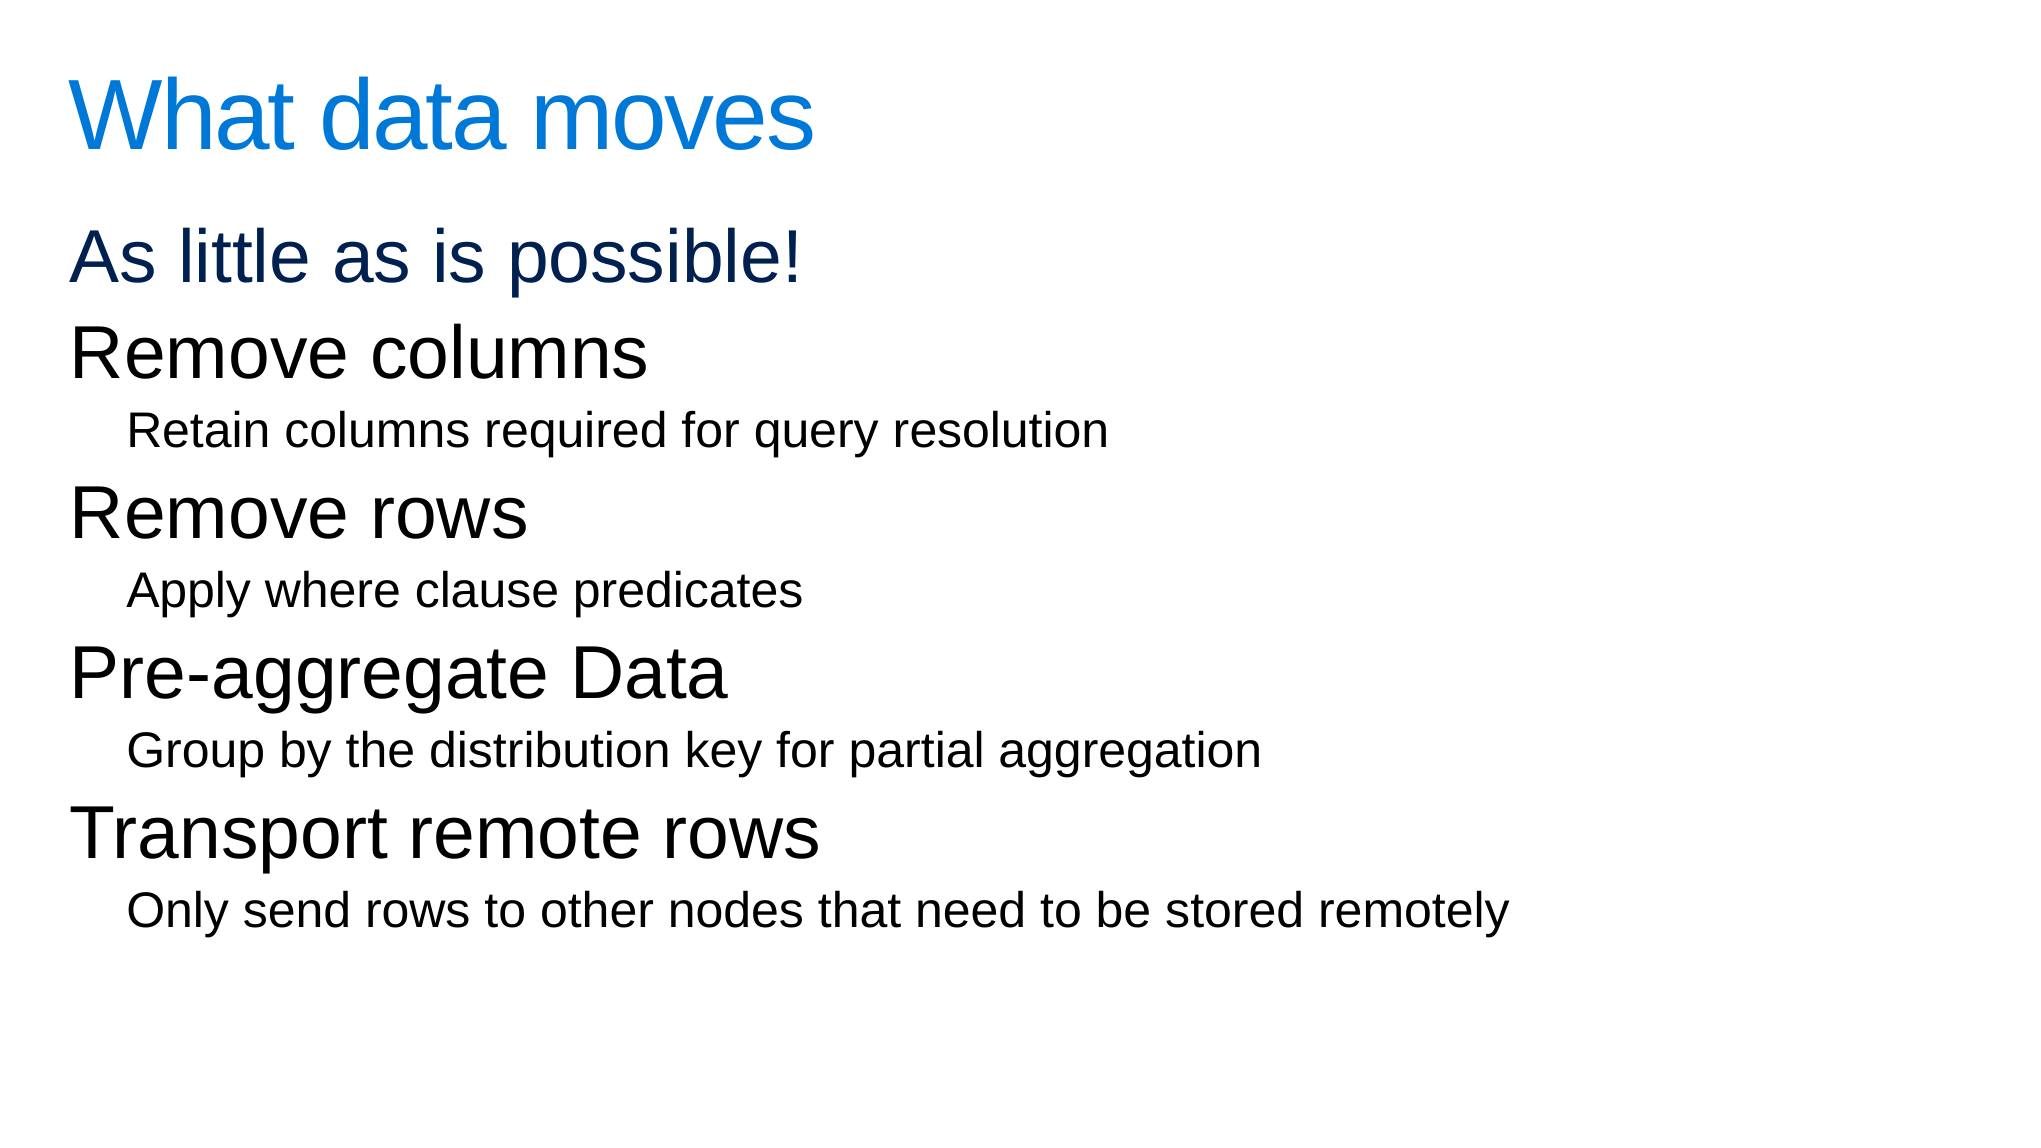

# What data moves
As little as is possible!
Remove columns
Retain columns required for query resolution
Remove rows
Apply where clause predicates
Pre-aggregate Data
Group by the distribution key for partial aggregation
Transport remote rows
Only send rows to other nodes that need to be stored remotely